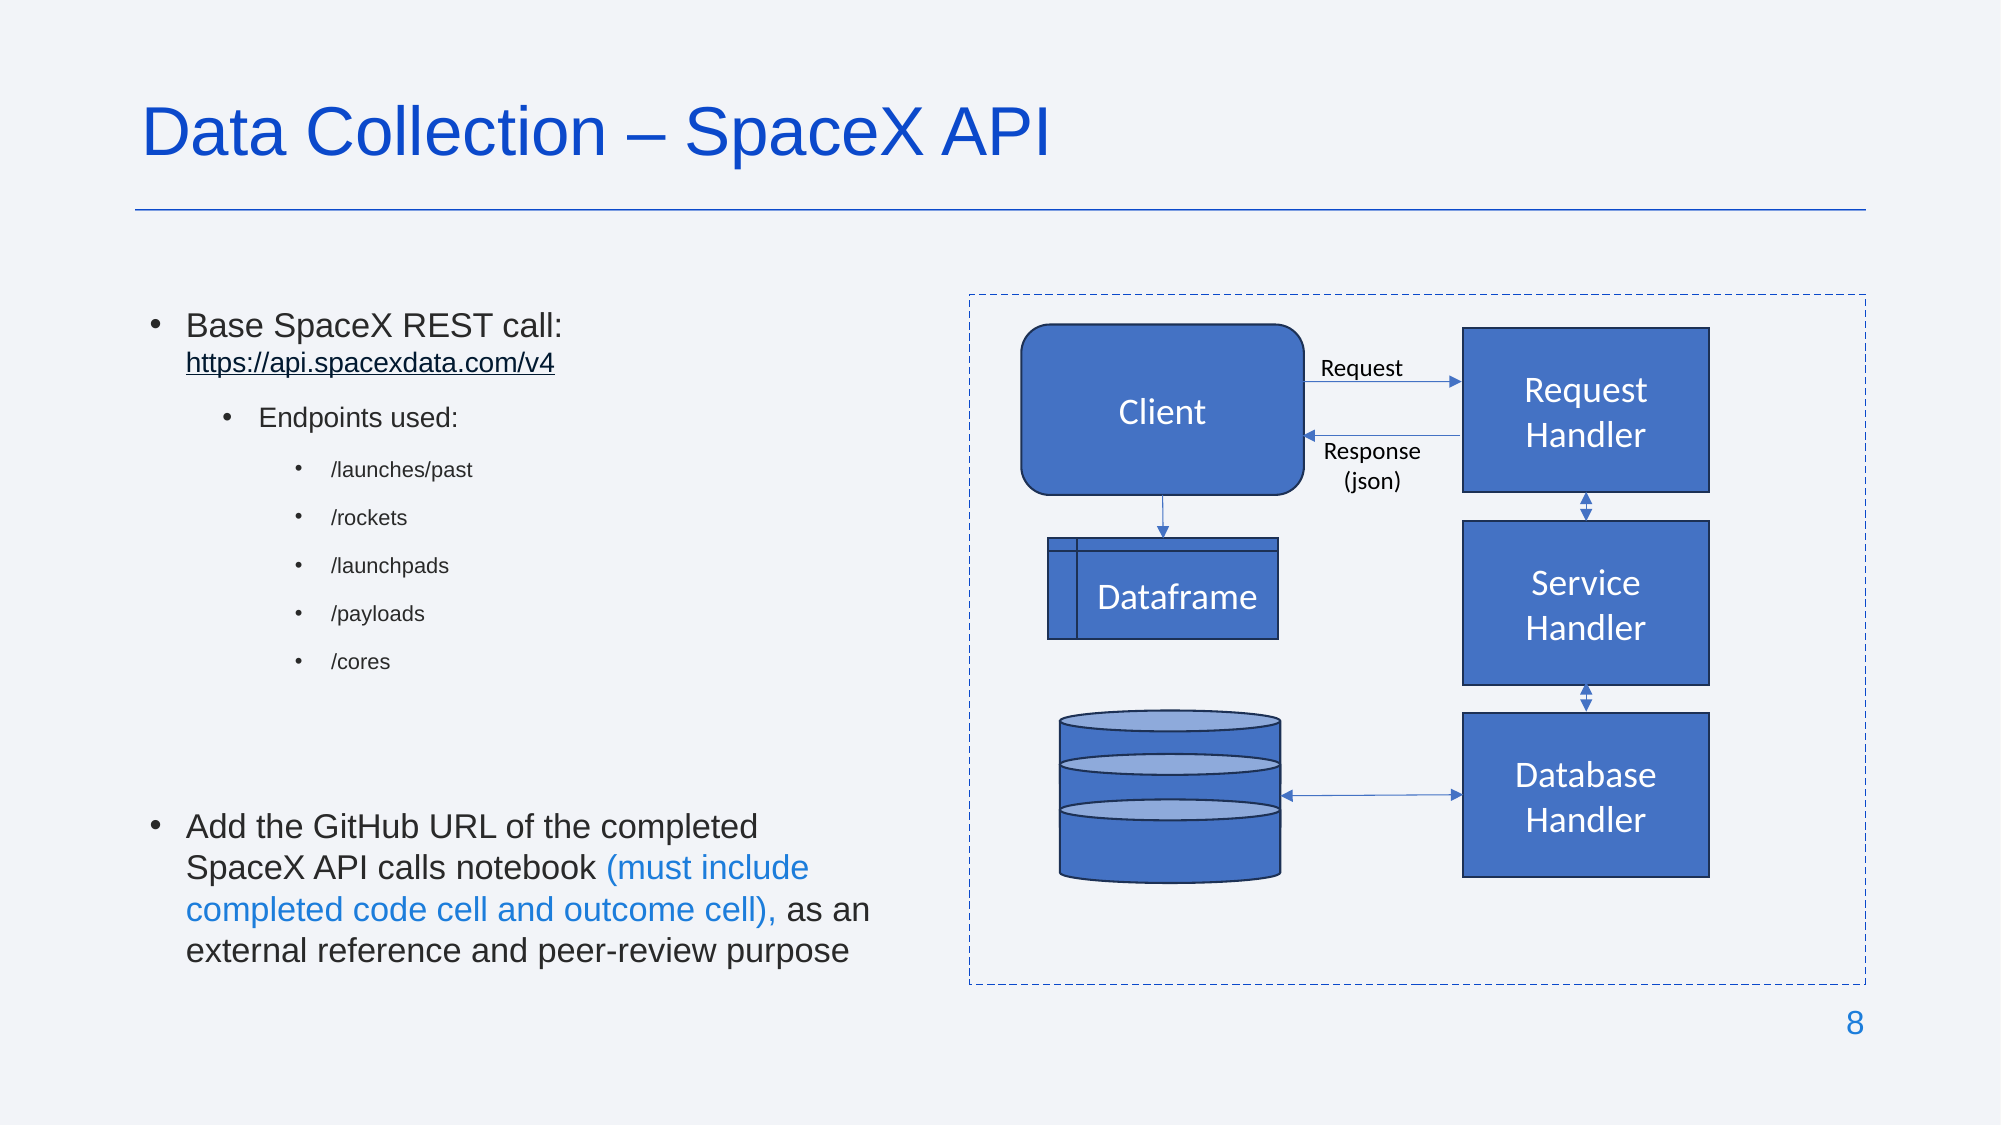

Data Collection – SpaceX API

Base SpaceX REST call: https://api.spacexdata.com/v4
Endpoints used:
/launches/past
/rockets
/launchpads
/payloads
/cores

Add the GitHub URL of the completed SpaceX API calls notebook (must include completed code cell and outcome cell), as an external reference and peer-review purpose

Client
Request
Handler
Request
Response
(json)
Service Handler
Dataframe

Database
Handler

8